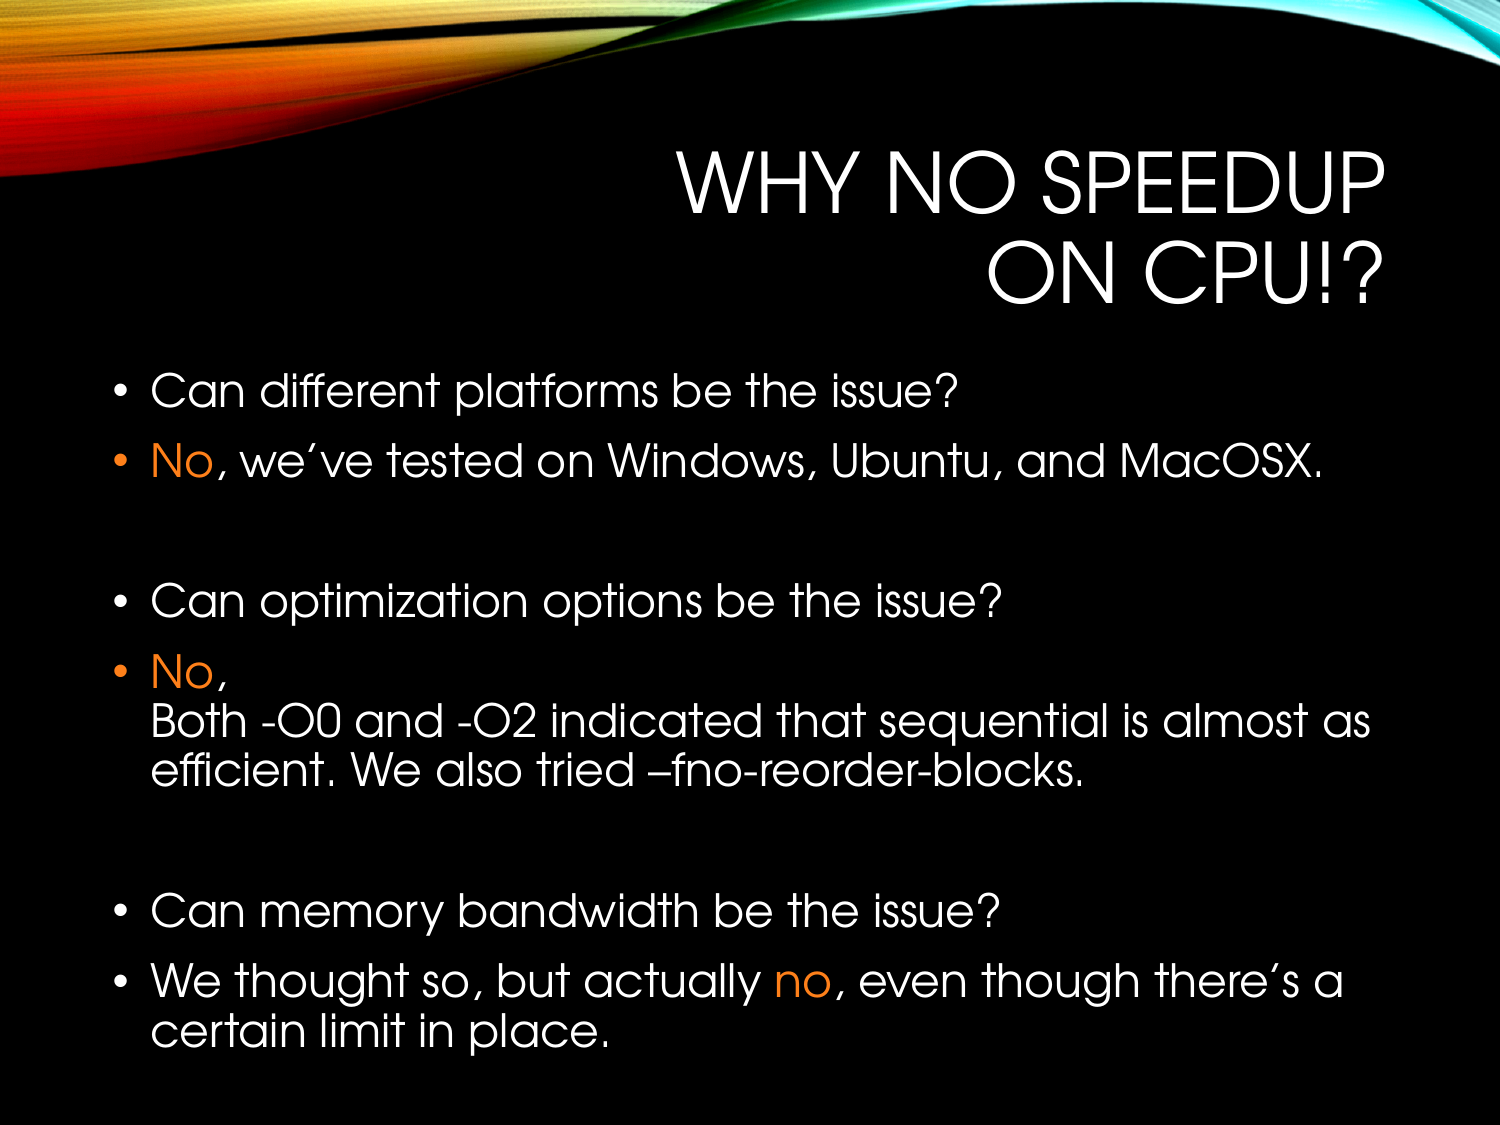

# Why no Speedup on CPU!?
Can different platforms be the issue?
No, we’ve tested on Windows, Ubuntu, and MacOSX.

Can optimization options be the issue?
No,
Both -O0 and -O2 indicated that sequential is almost as efficient. We also tried –fno-reorder-blocks.

Can memory bandwidth be the issue?
We thought so, but actually no, even though there’s a certain limit in place.